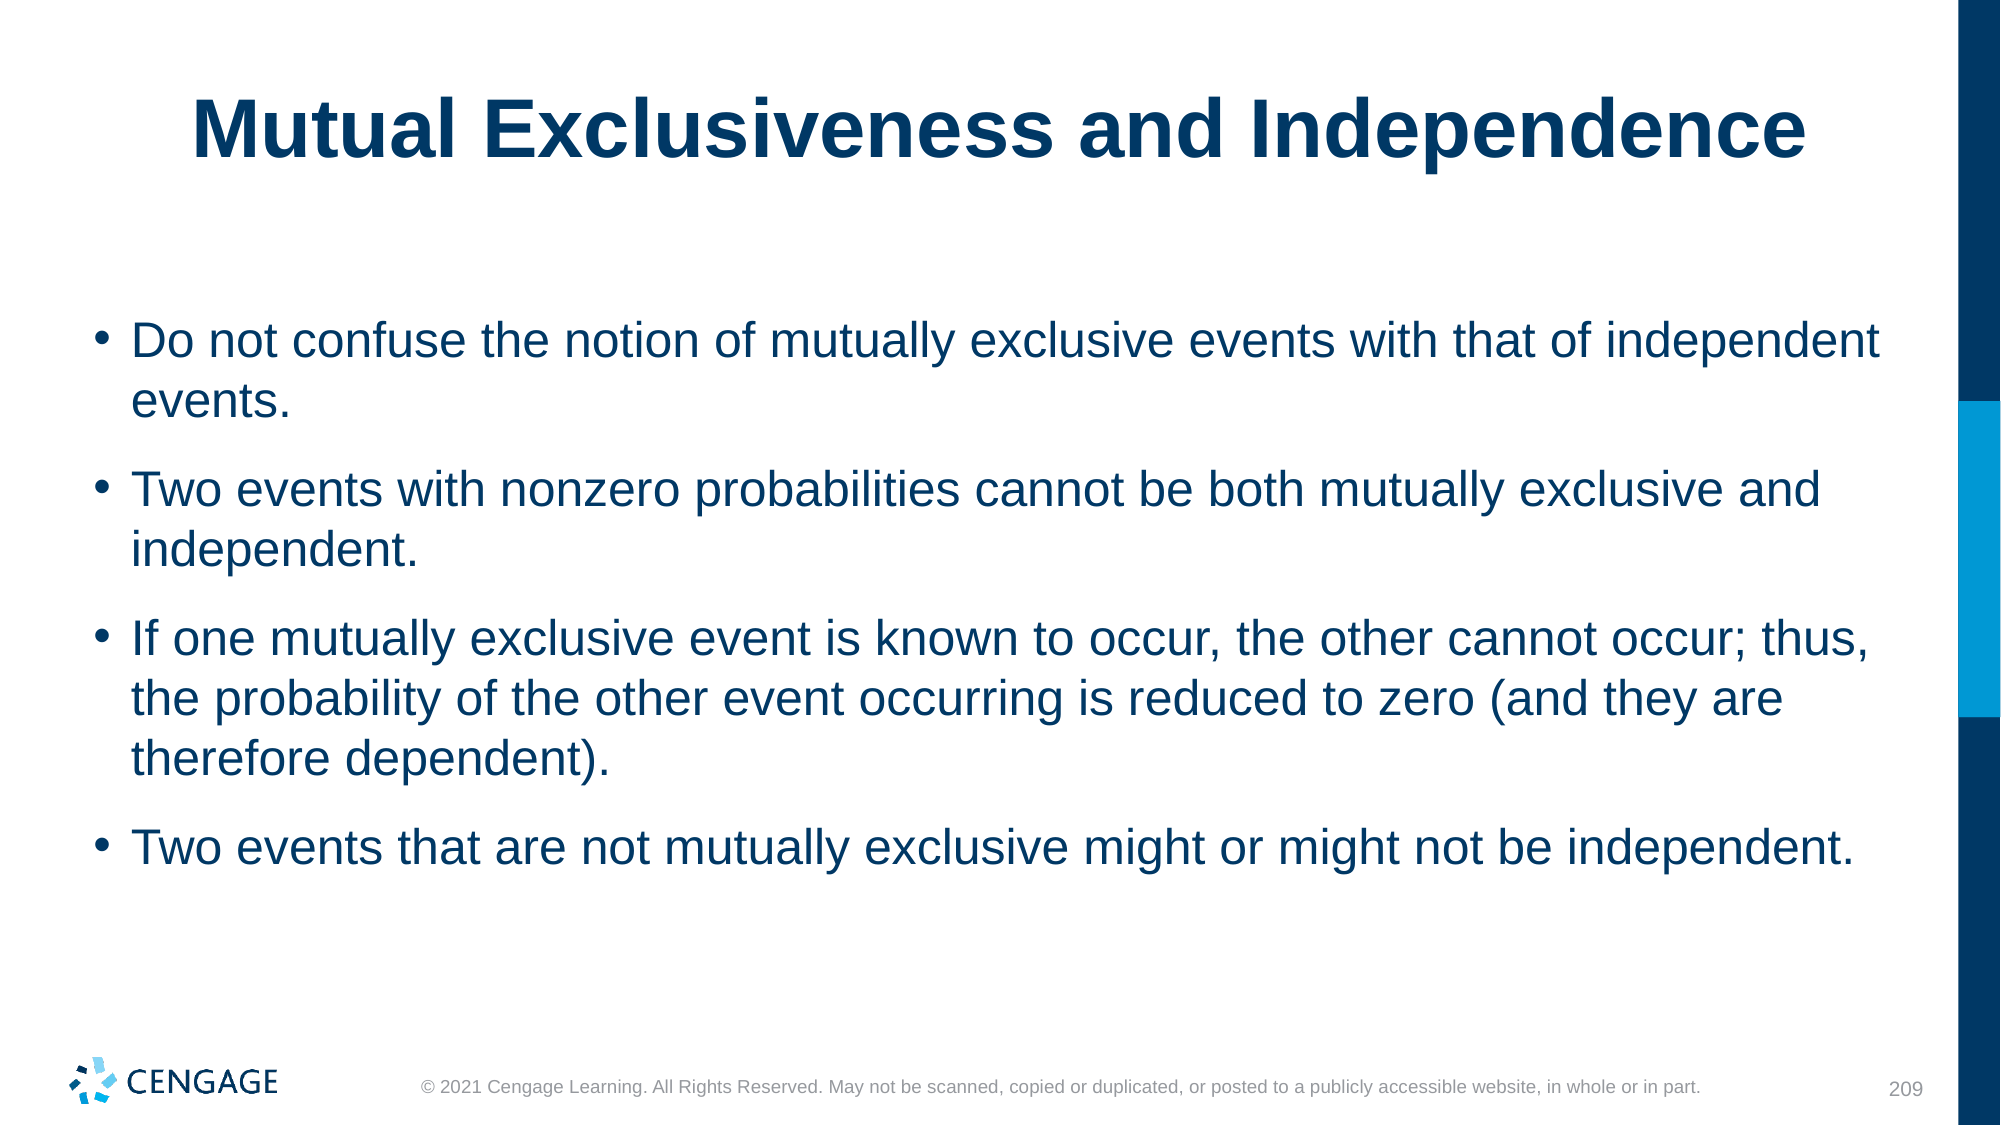

# Mutual Exclusiveness and Independence
Do not confuse the notion of mutually exclusive events with that of independent events.
Two events with nonzero probabilities cannot be both mutually exclusive and independent.
If one mutually exclusive event is known to occur, the other cannot occur; thus, the probability of the other event occurring is reduced to zero (and they are therefore dependent).
Two events that are not mutually exclusive might or might not be independent.